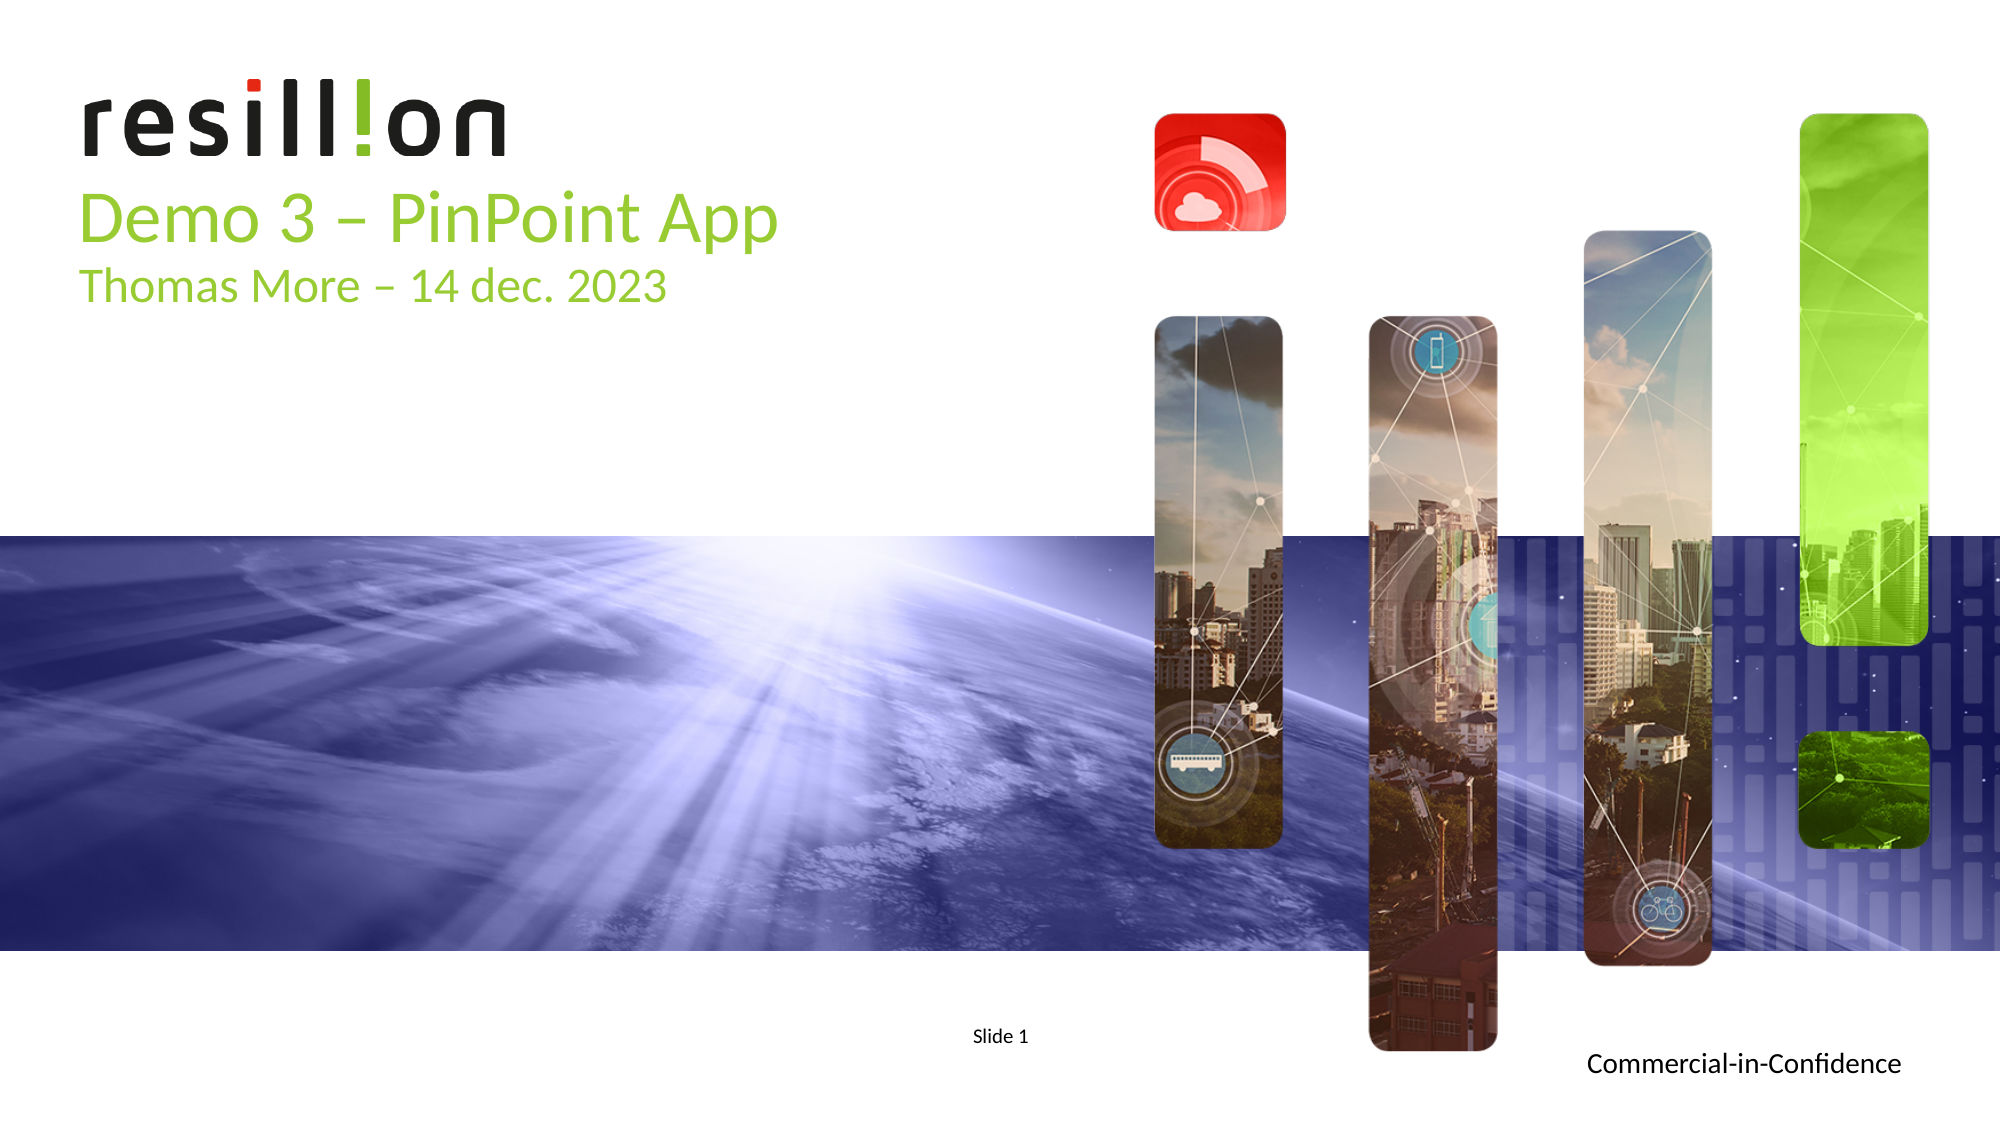

Demo 3 – PinPoint App
Thomas More – 14 dec. 2023